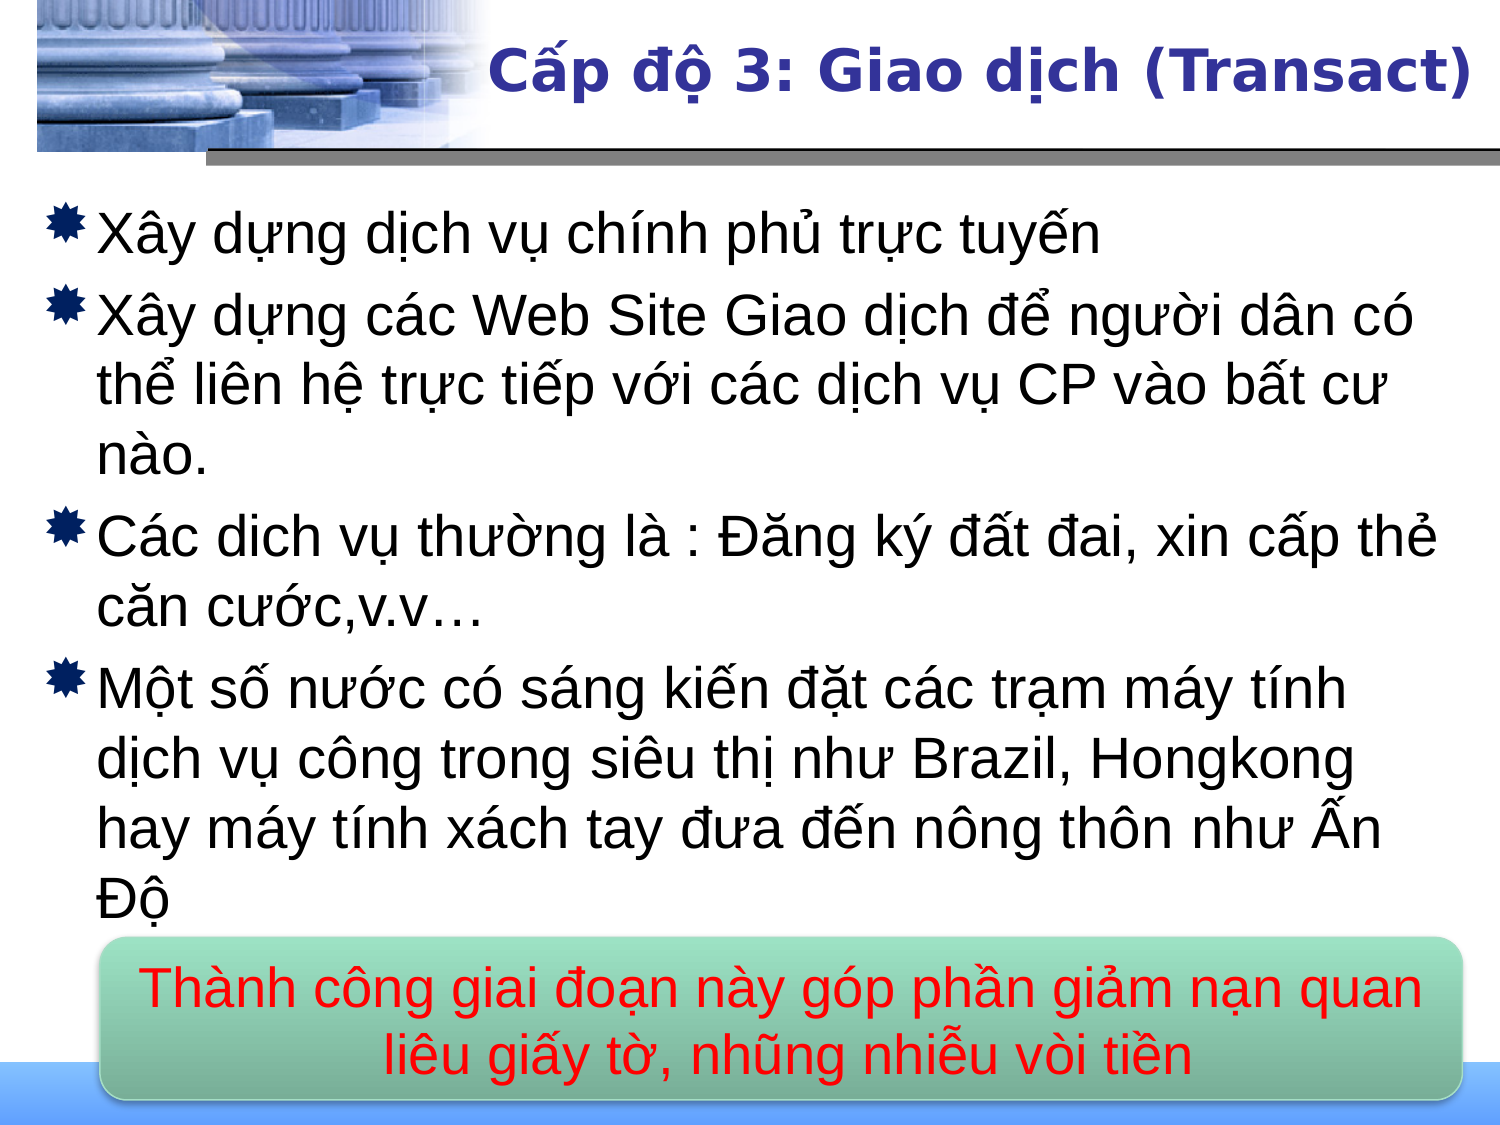

# Cấp độ 3: Giao dịch (Transact)
Xây dựng dịch vụ chính phủ trực tuyến
Xây dựng các Web Site Giao dịch để người dân có thể liên hệ trực tiếp với các dịch vụ CP vào bất cư nào.
Các dich vụ thường là : Đăng ký đất đai, xin cấp thẻ căn cước,v.v…
Một số nước có sáng kiến đặt các trạm máy tính dịch vụ công trong siêu thị như Brazil, Hongkong hay máy tính xách tay đưa đến nông thôn như Ấn Độ
Thành công giai đoạn này góp phần giảm nạn quan
 liêu giấy tờ, nhũng nhiễu vòi tiền